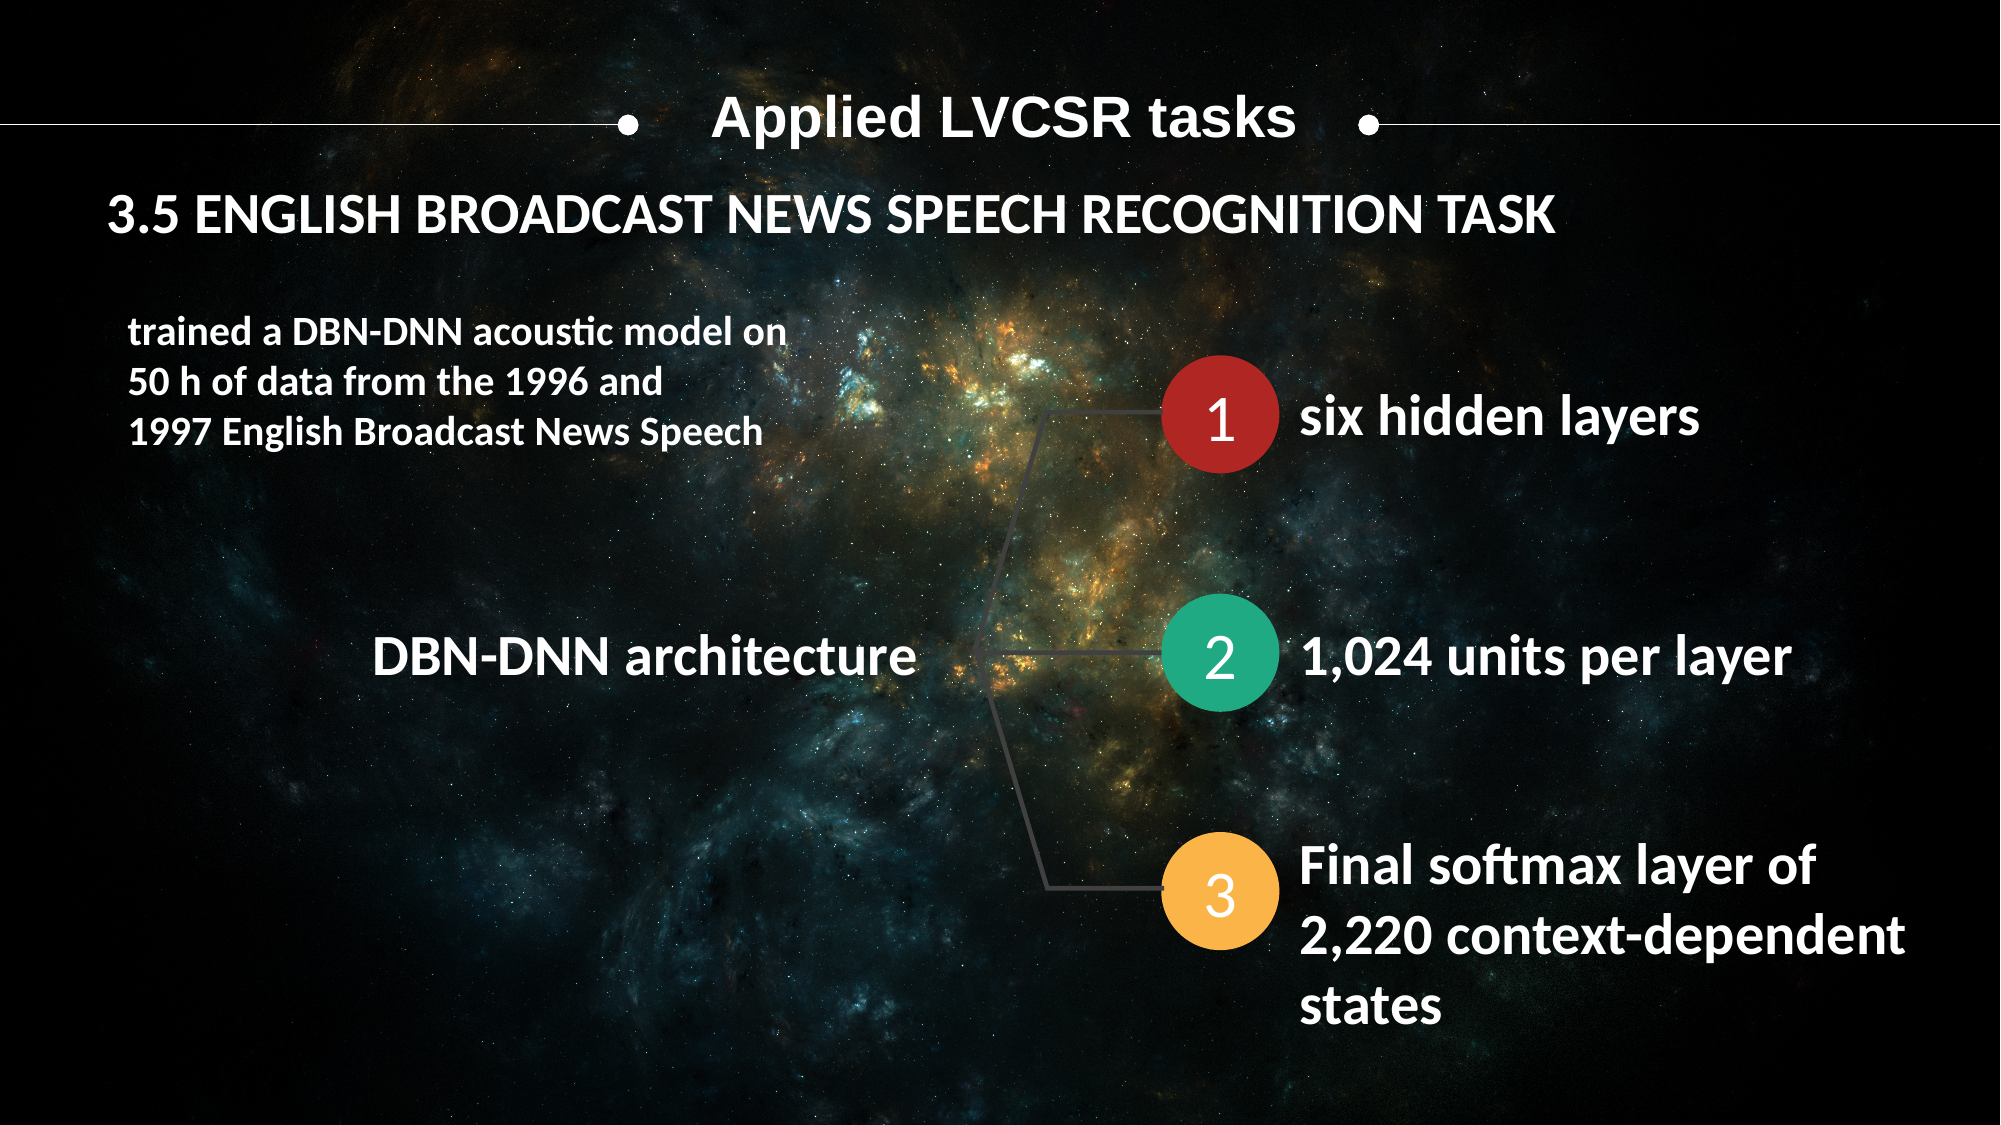

Applied LVCSR tasks
3.5 ENGLISH BROADCAST NEWS SPEECH RECOGNITION TASK
trained a DBN-DNN acoustic model on
50 h of data from the 1996 and
1997 English Broadcast News Speech
1
six hidden layers

2
DBN-DNN architecture
1,024 units per layer

Final softmax layer of
2,220 context-dependent
states
3